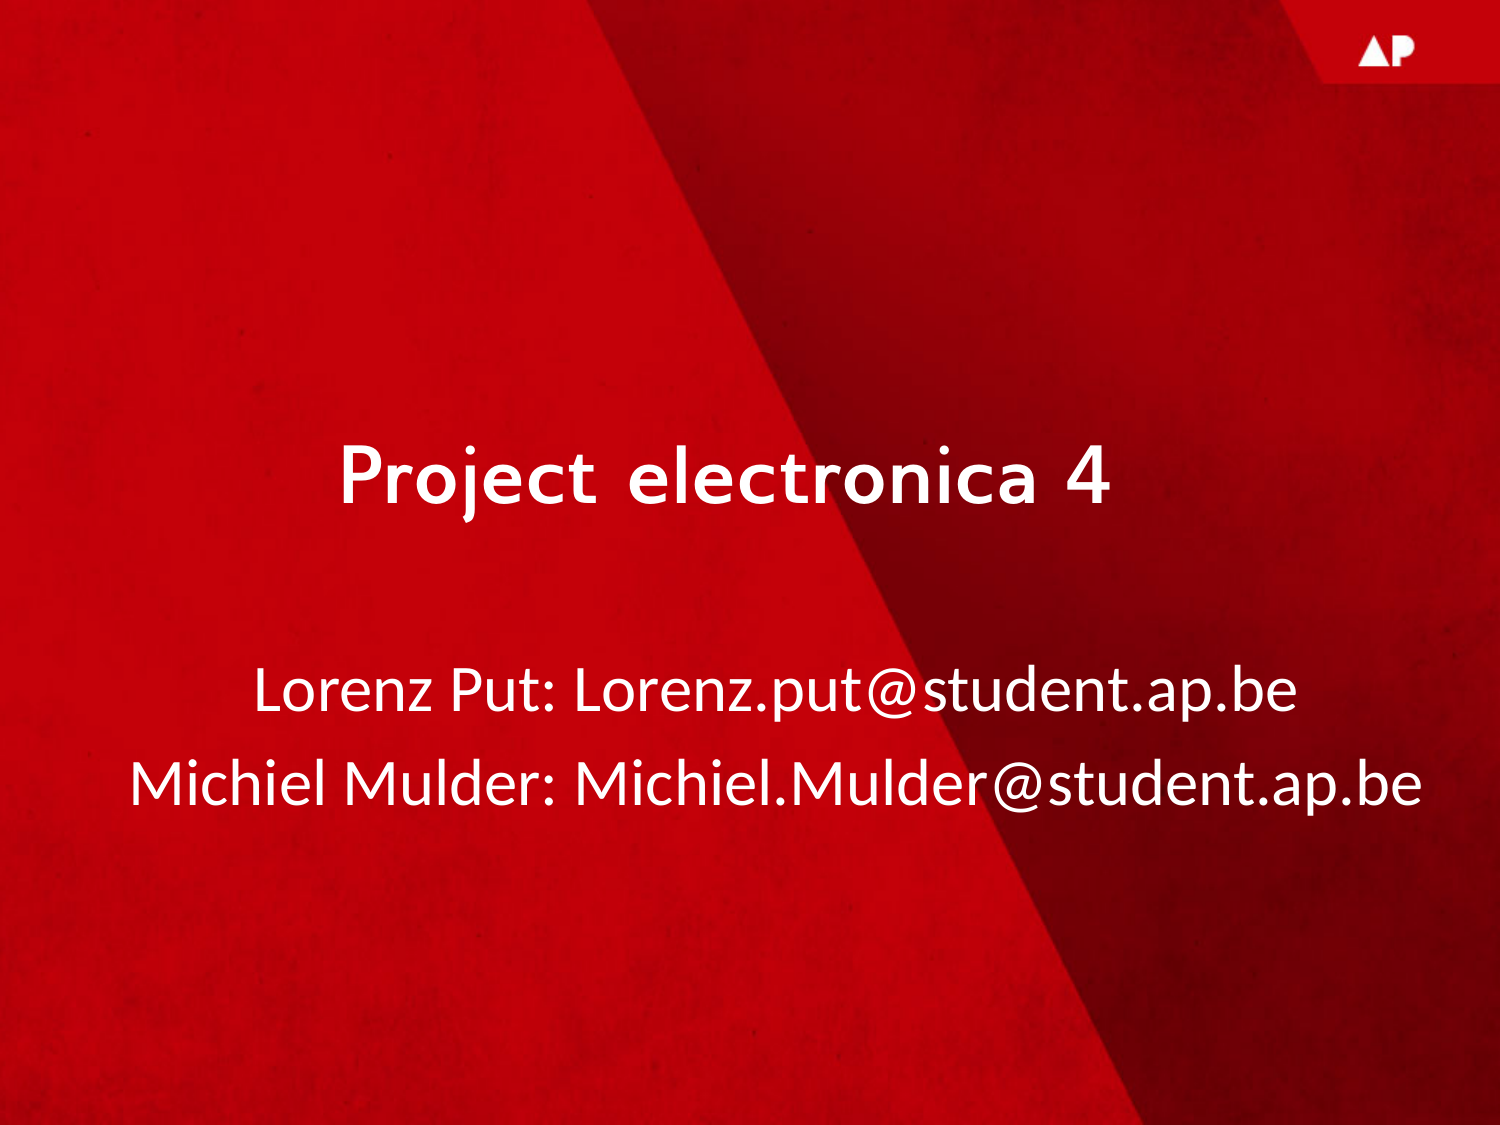

# Project electronica 4
Lorenz Put: Lorenz.put@student.ap.be
Michiel Mulder: Michiel.Mulder@student.ap.be